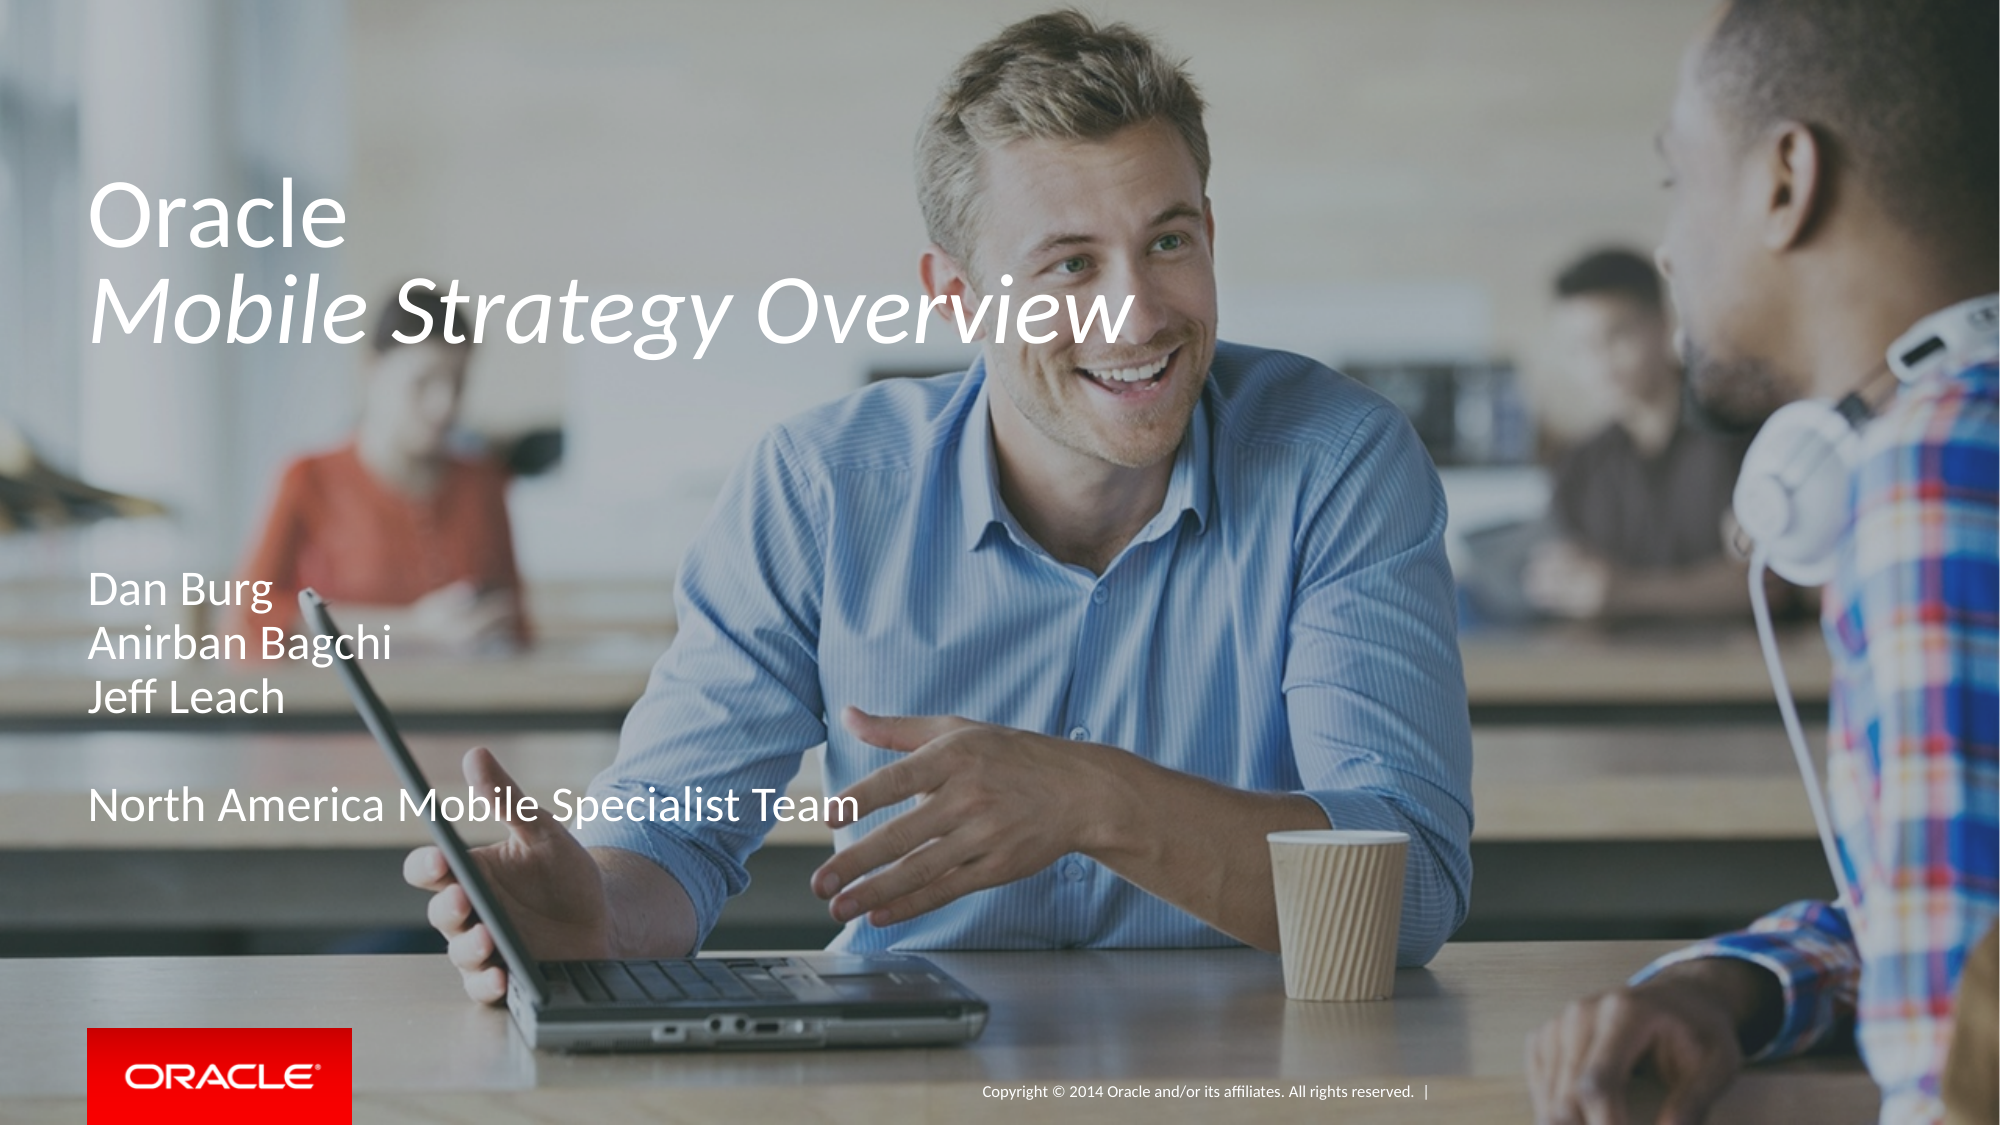

# Oracle Mobile Strategy Overview
Dan Burg
Anirban Bagchi
Jeff Leach

North America Mobile Specialist Team